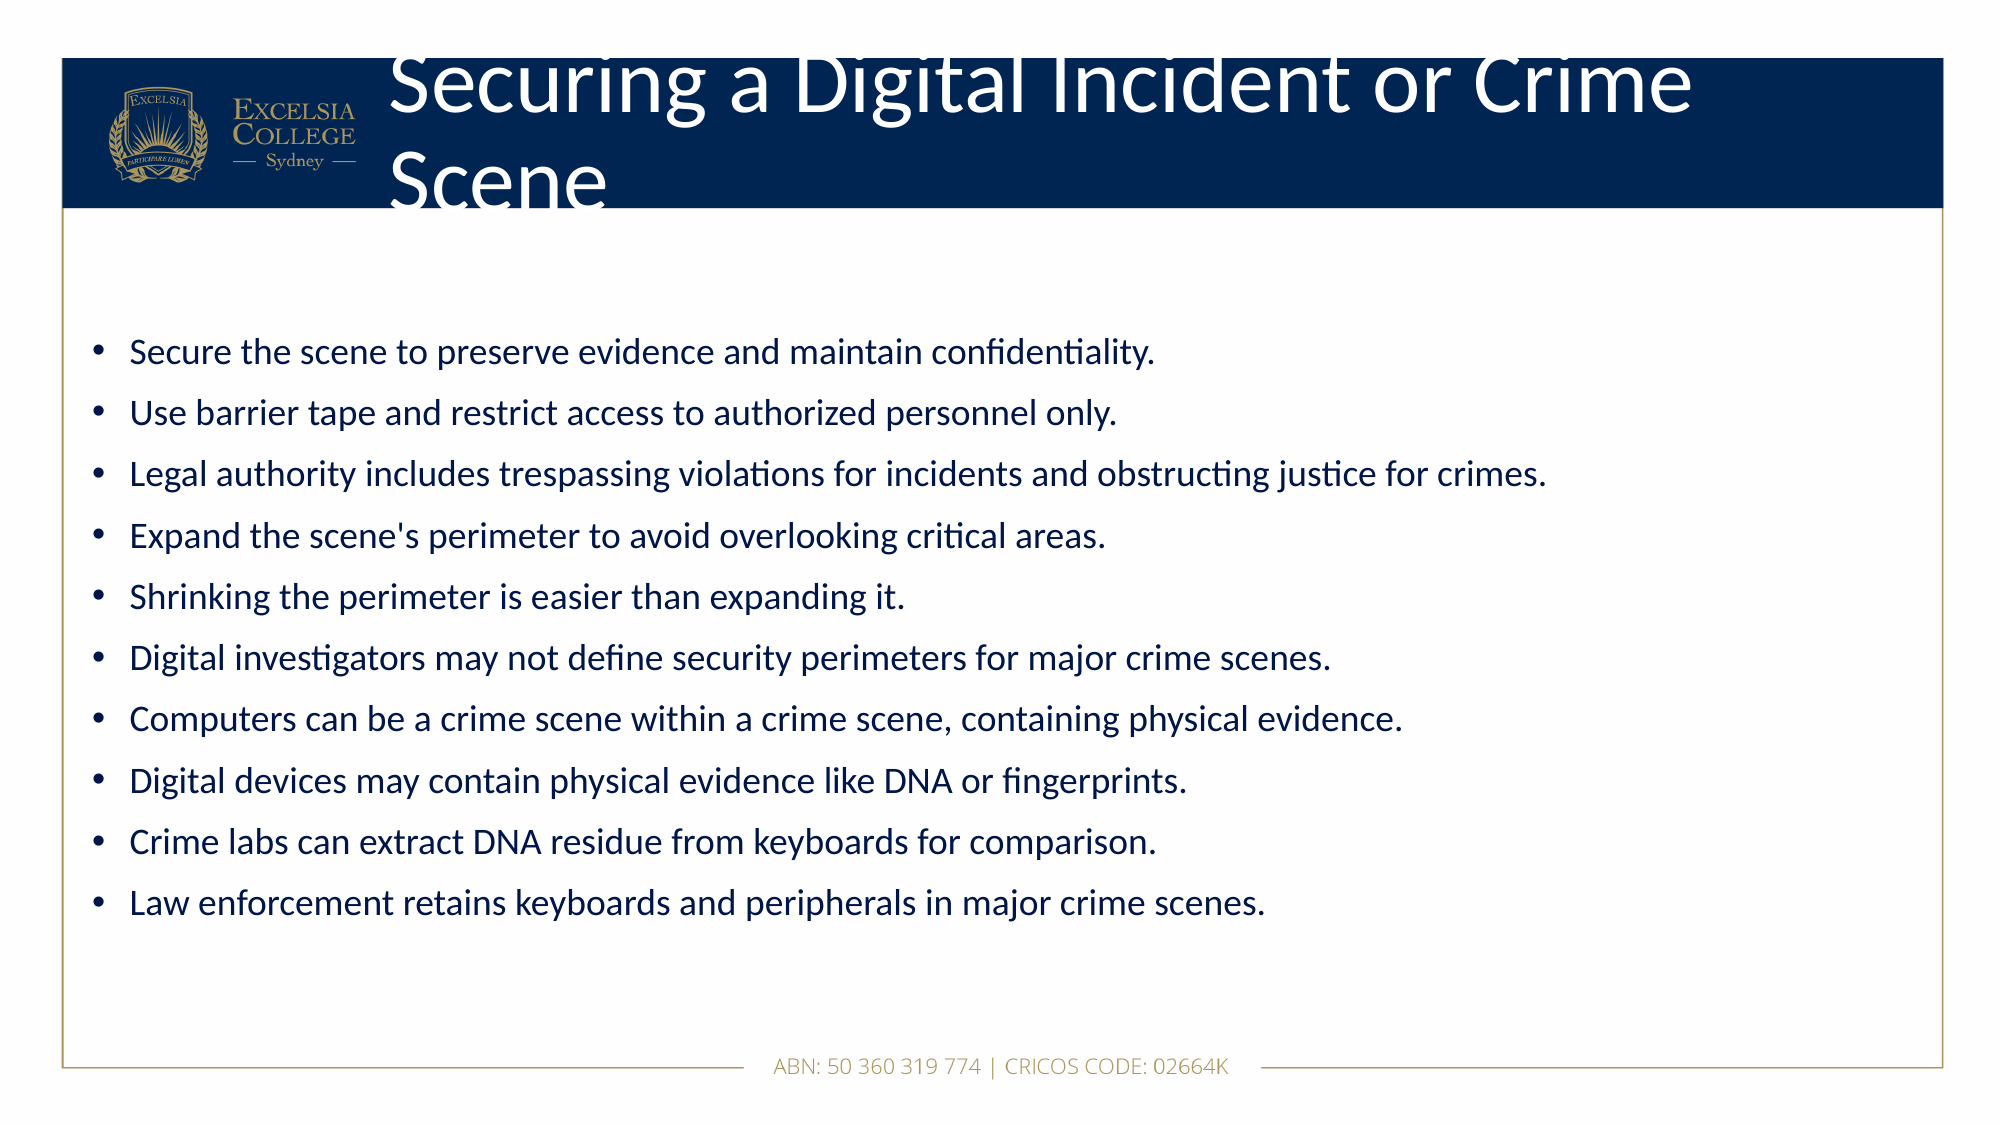

# Securing a Digital Incident or Crime Scene
Secure the scene to preserve evidence and maintain confidentiality.
Use barrier tape and restrict access to authorized personnel only.
Legal authority includes trespassing violations for incidents and obstructing justice for crimes.
Expand the scene's perimeter to avoid overlooking critical areas.
Shrinking the perimeter is easier than expanding it.
Digital investigators may not define security perimeters for major crime scenes.
Computers can be a crime scene within a crime scene, containing physical evidence.
Digital devices may contain physical evidence like DNA or fingerprints.
Crime labs can extract DNA residue from keyboards for comparison.
Law enforcement retains keyboards and peripherals in major crime scenes.